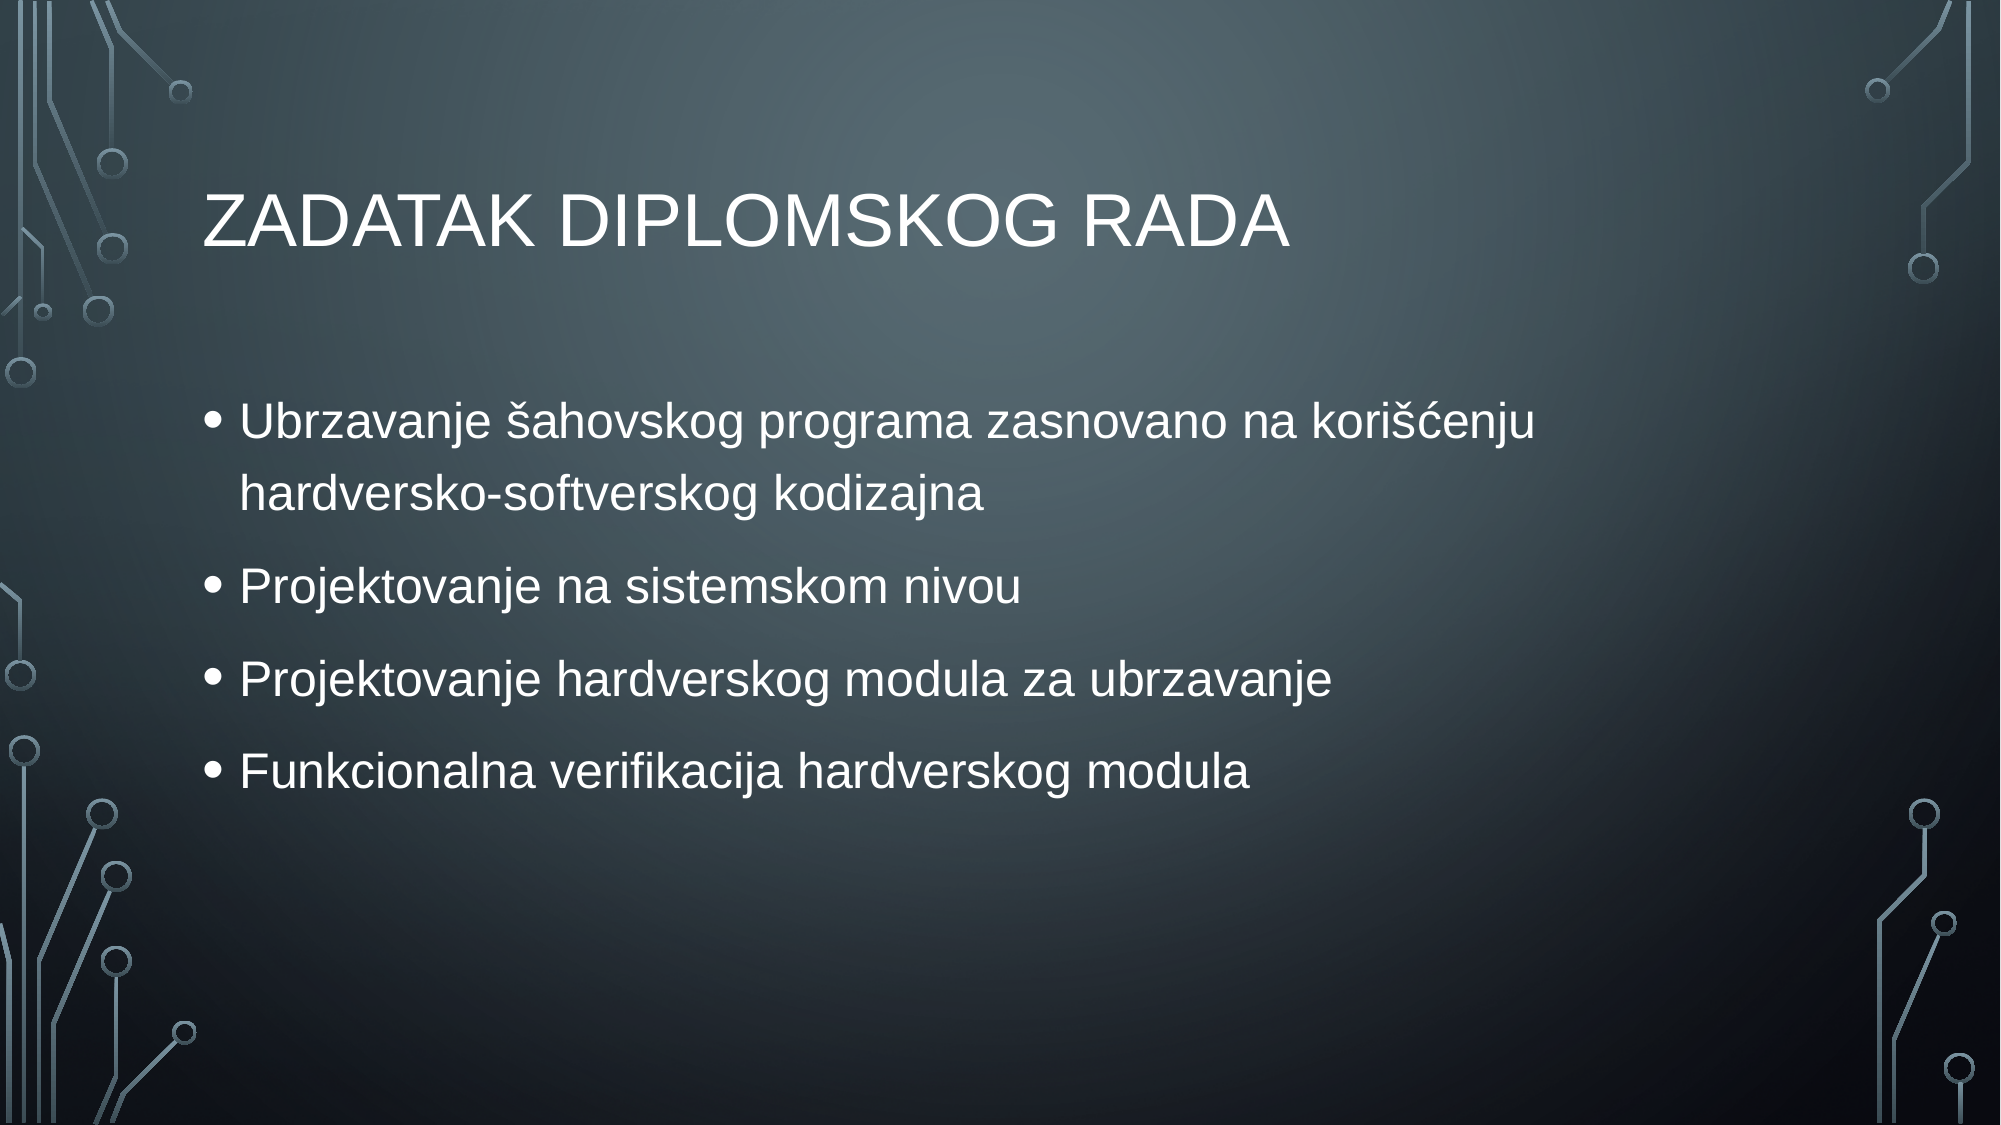

# Zadatak Diplomskog rada
Ubrzavanje šahovskog programa zasnovano na korišćenju hardversko-softverskog kodizajna
Projektovanje na sistemskom nivou
Projektovanje hardverskog modula za ubrzavanje
Funkcionalna verifikacija hardverskog modula